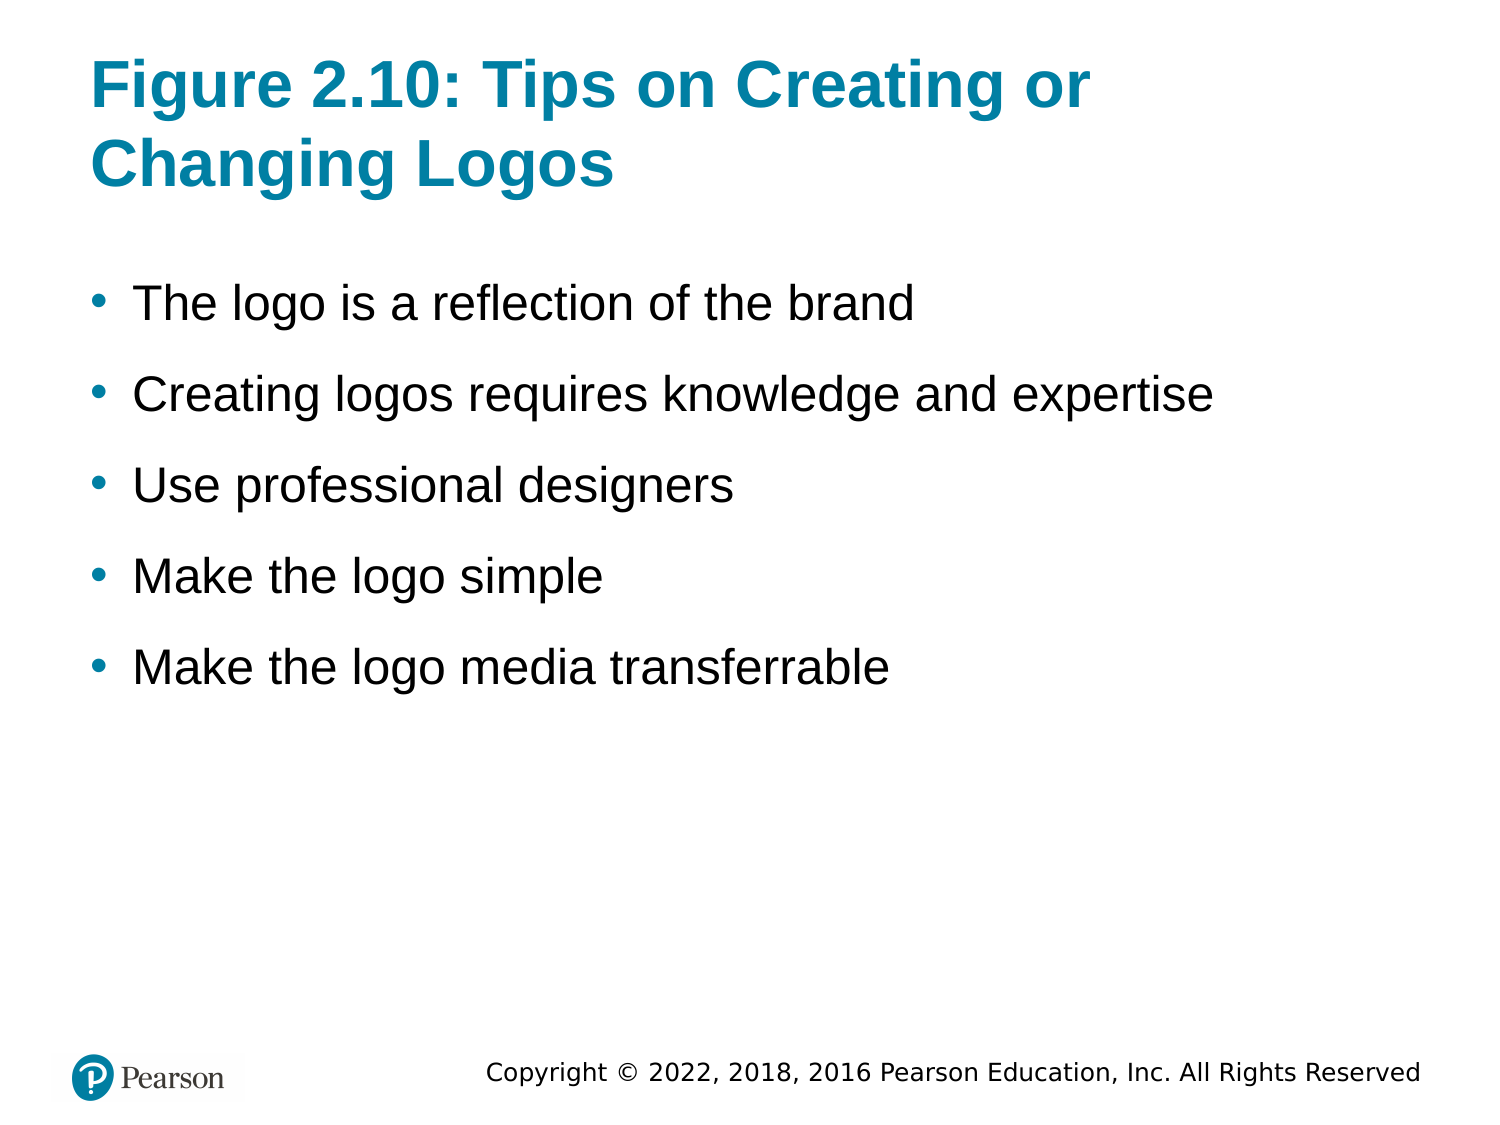

# Figure 2.10: Tips on Creating or Changing Logos
The logo is a reflection of the brand
Creating logos requires knowledge and expertise
Use professional designers
Make the logo simple
Make the logo media transferrable